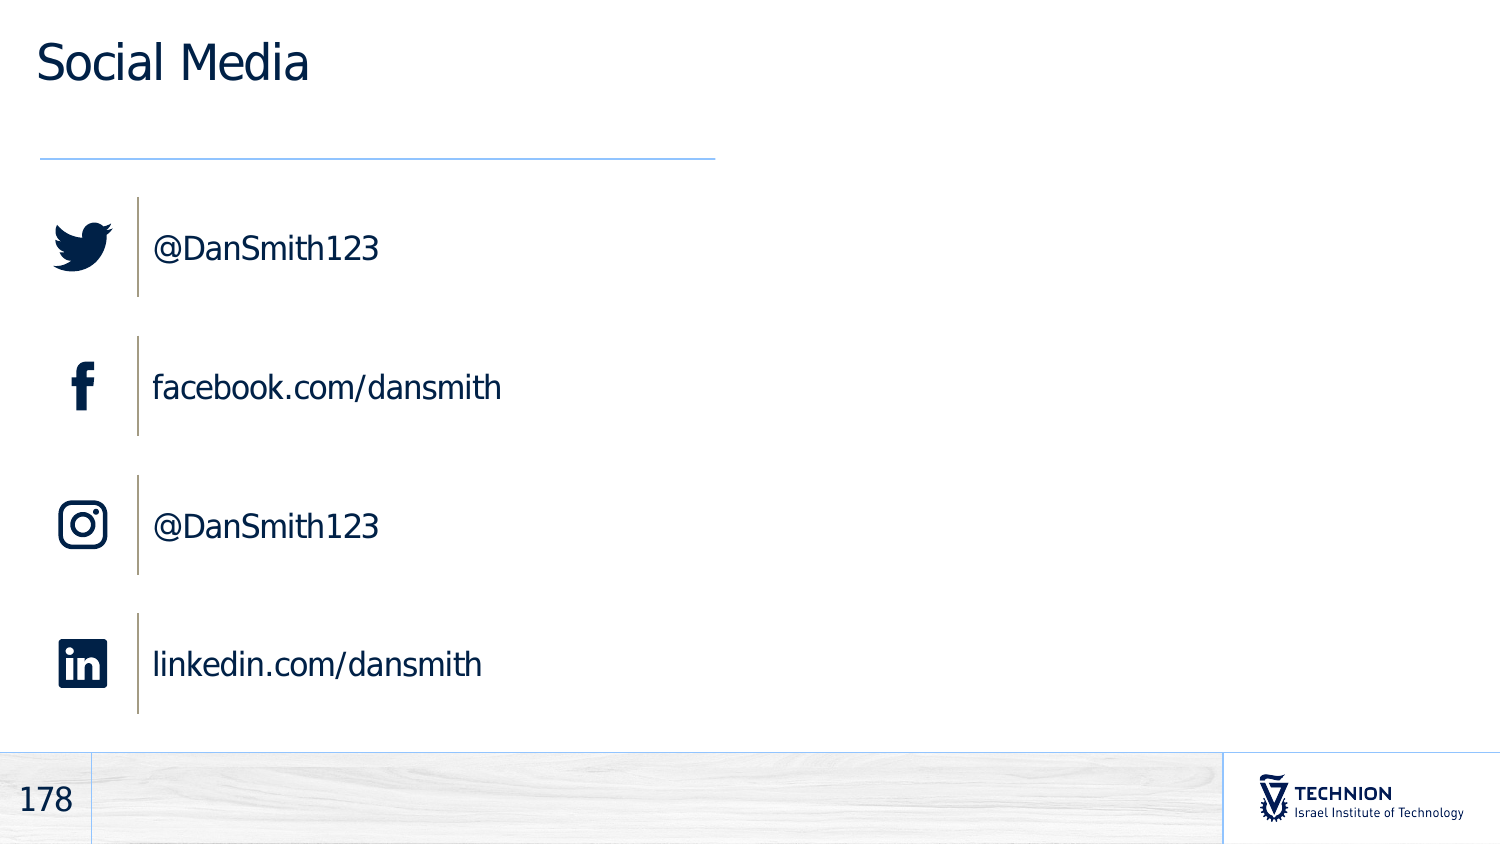

# Social Media
@DanSmith123

facebook.com/dansmith

@DanSmith123

linkedin.com/dansmith

178